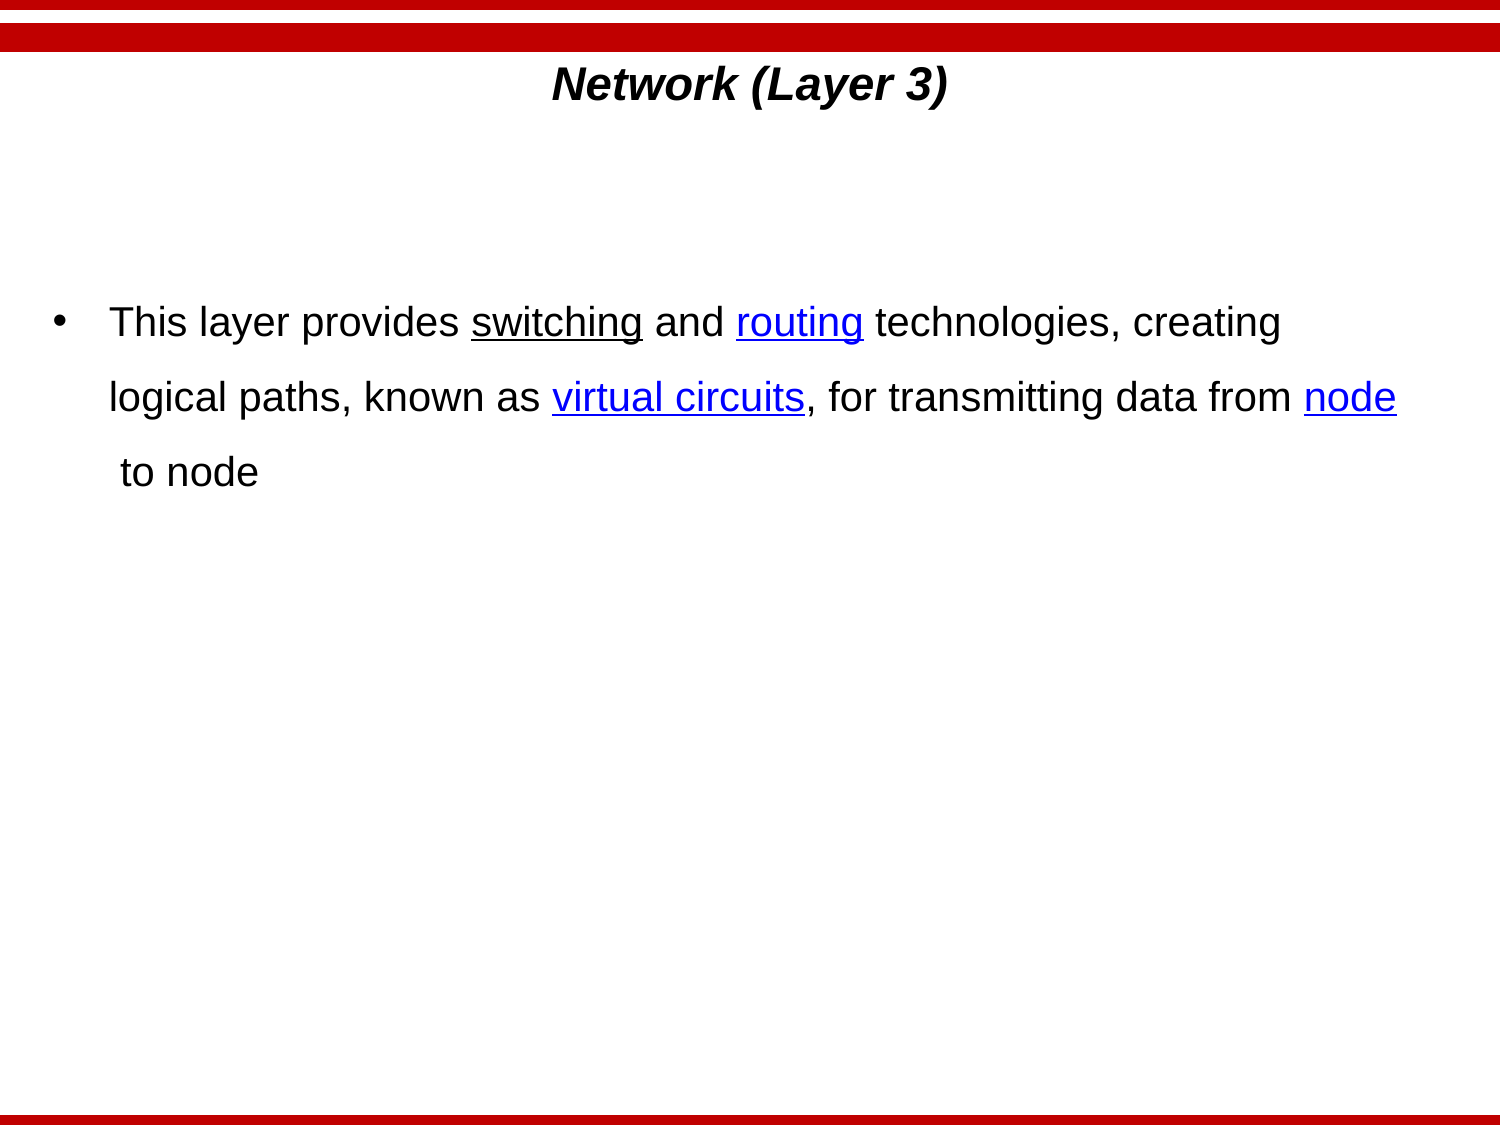

# Network (Layer 3)
This layer provides switching and routing technologies, creating logical paths, known as virtual circuits, for transmitting data from node to node